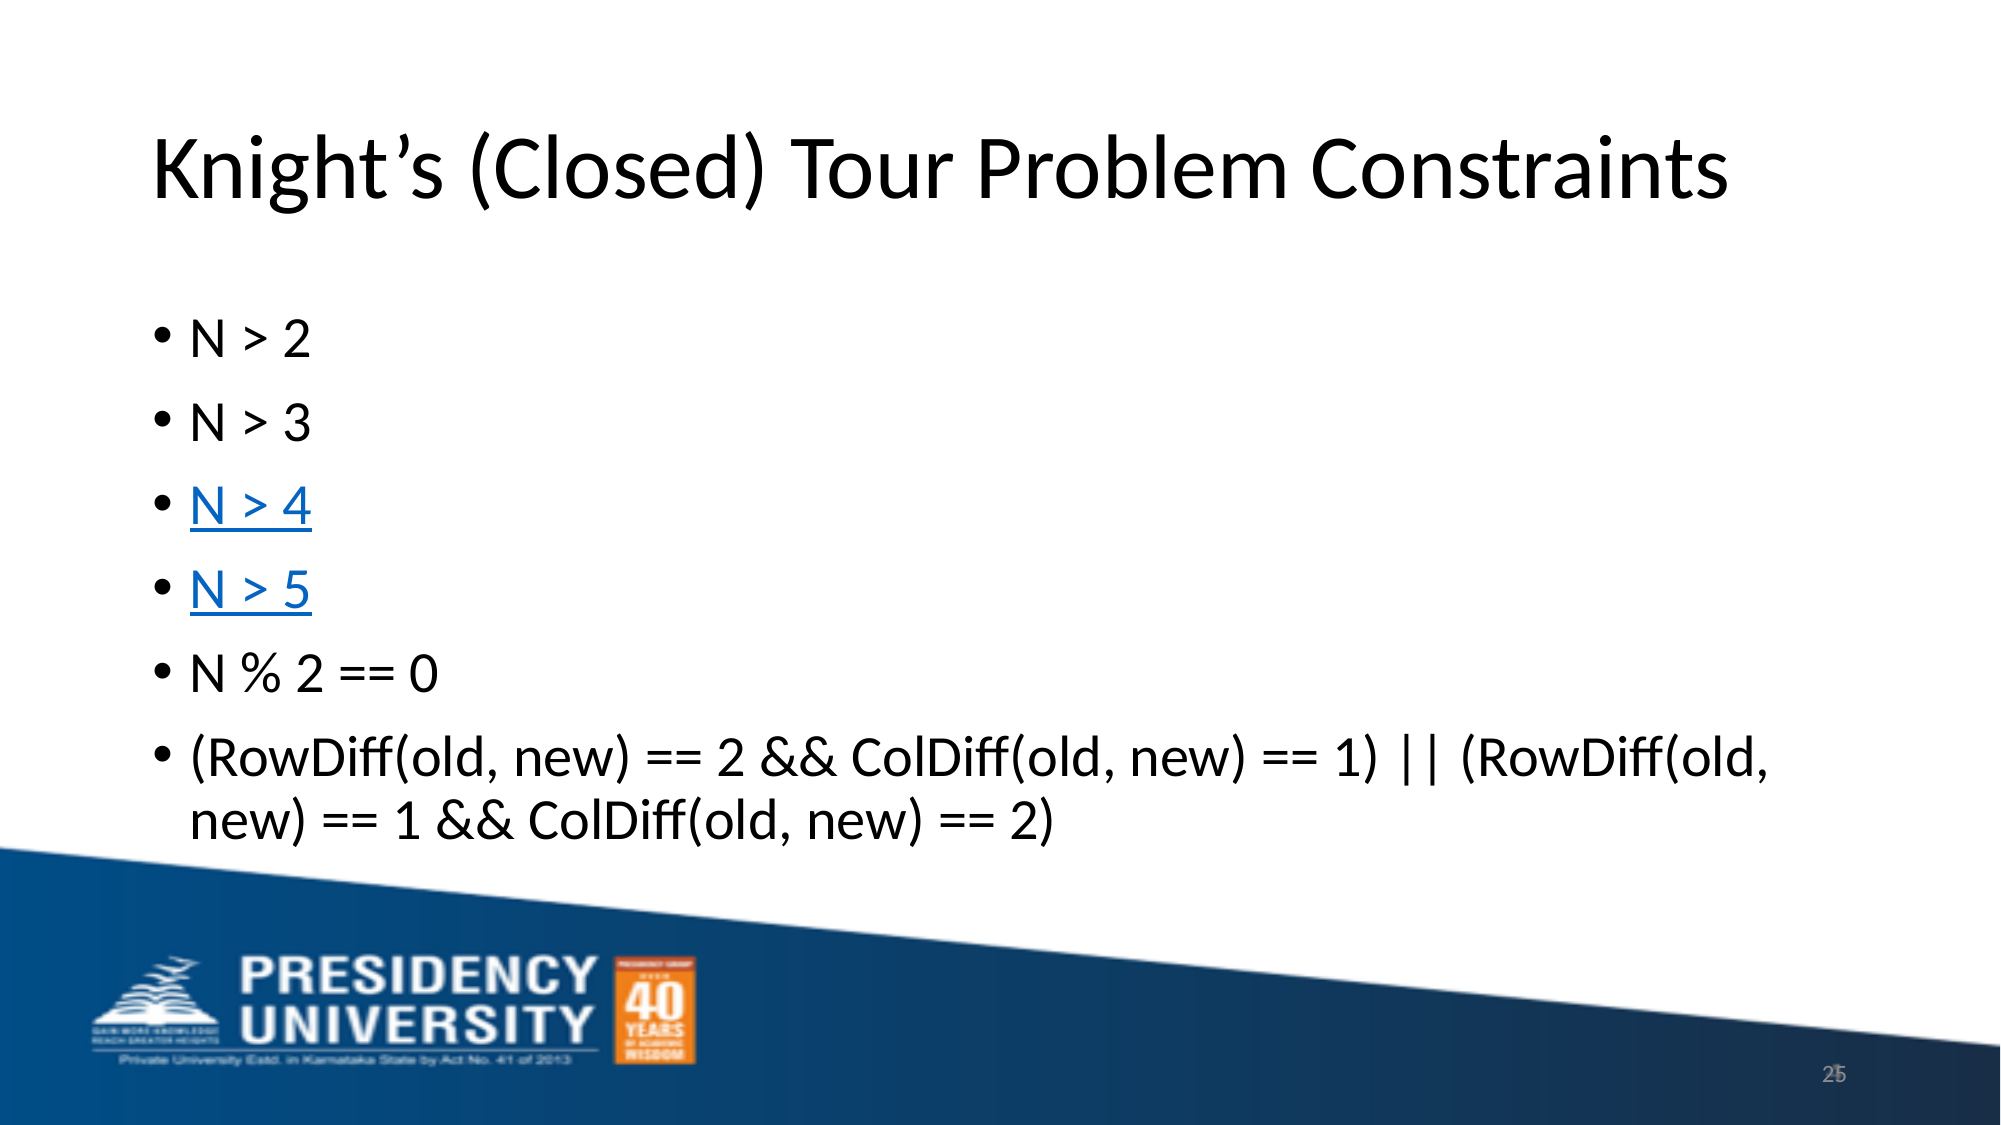

# Knight’s (Closed) Tour Problem Constraints
N > 2
N > 3
N > 4
N > 5
N % 2 == 0
(RowDiff(old, new) == 2 && ColDiff(old, new) == 1) || (RowDiff(old, new) == 1 && ColDiff(old, new) == 2)
25